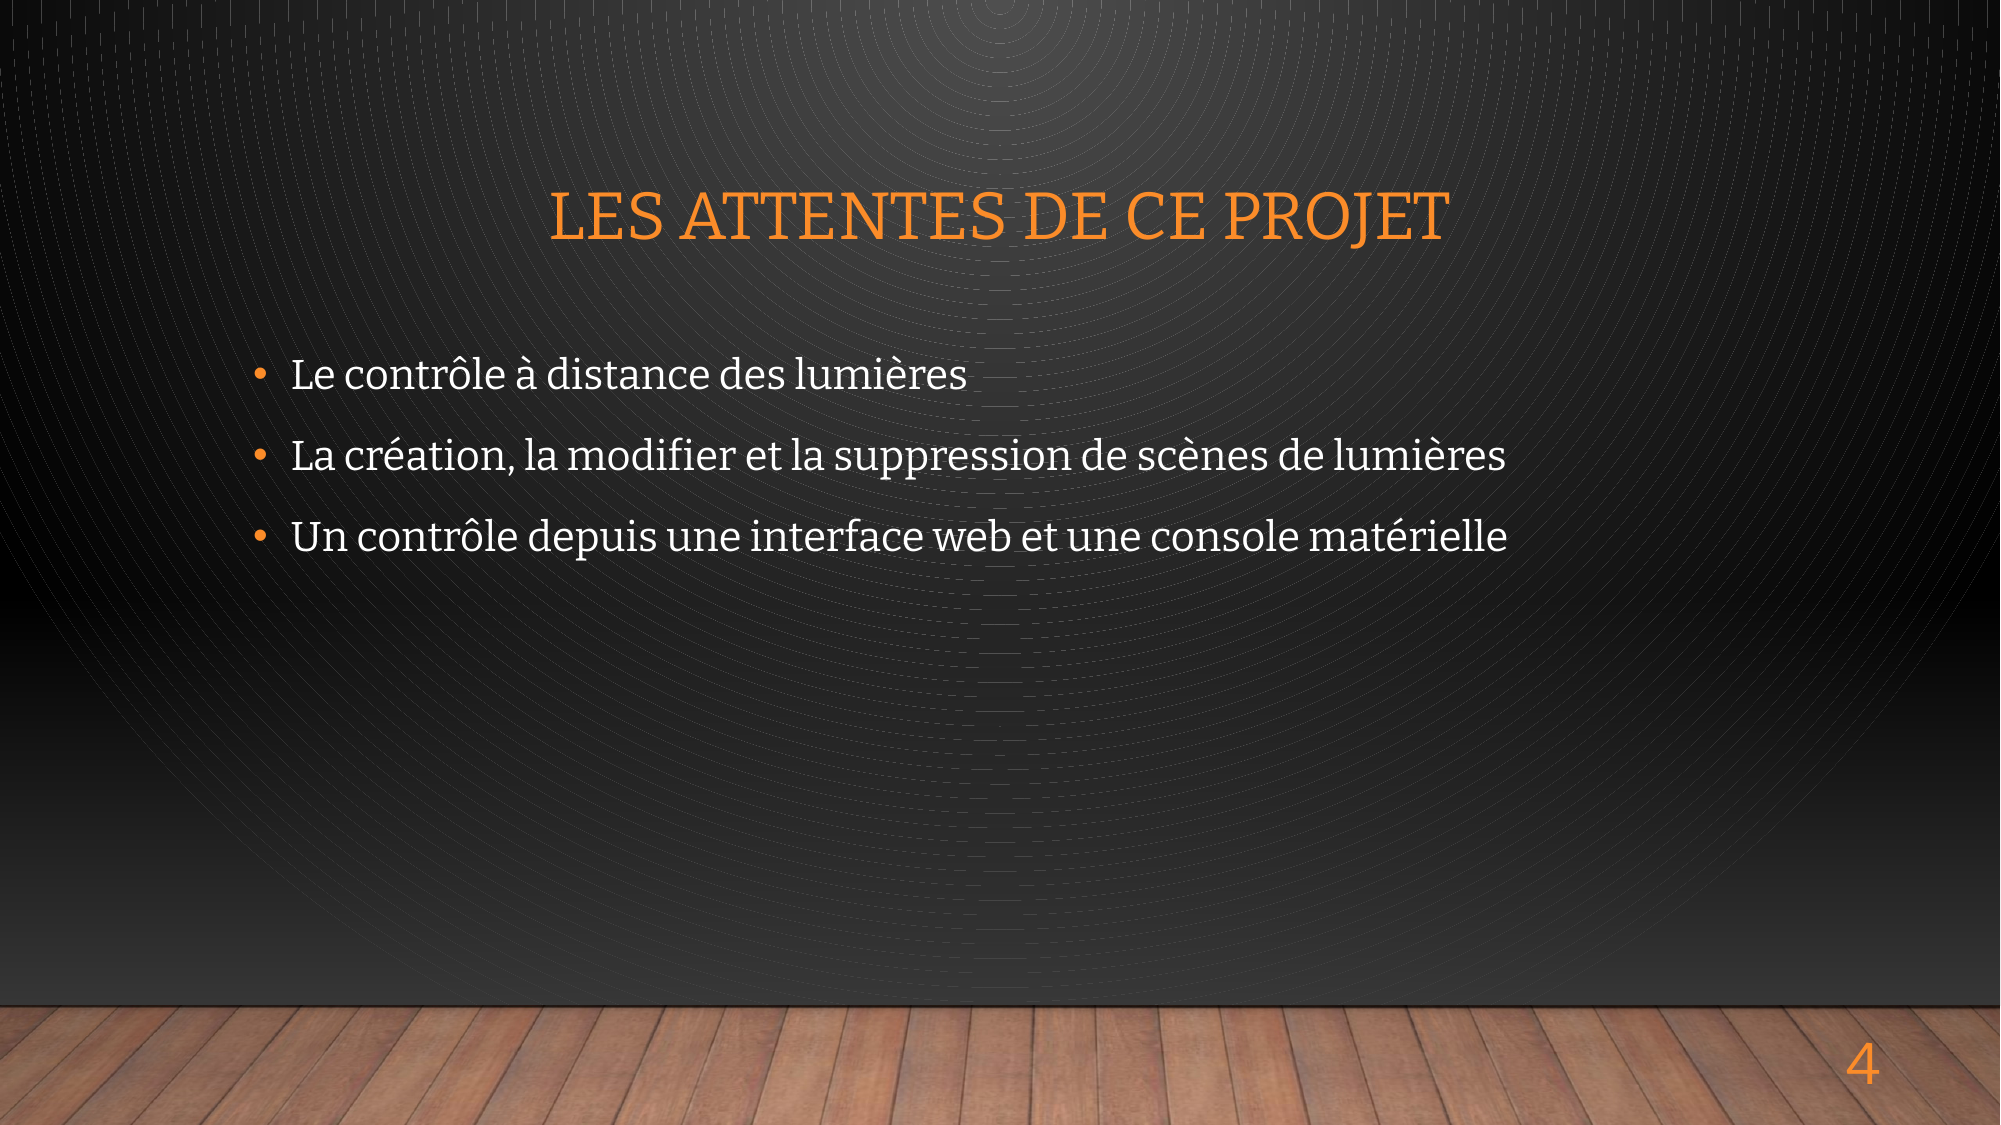

# Les attentes de ce projet
Le contrôle à distance des lumières
La création, la modifier et la suppression de scènes de lumières
Un contrôle depuis une interface web et une console matérielle
4